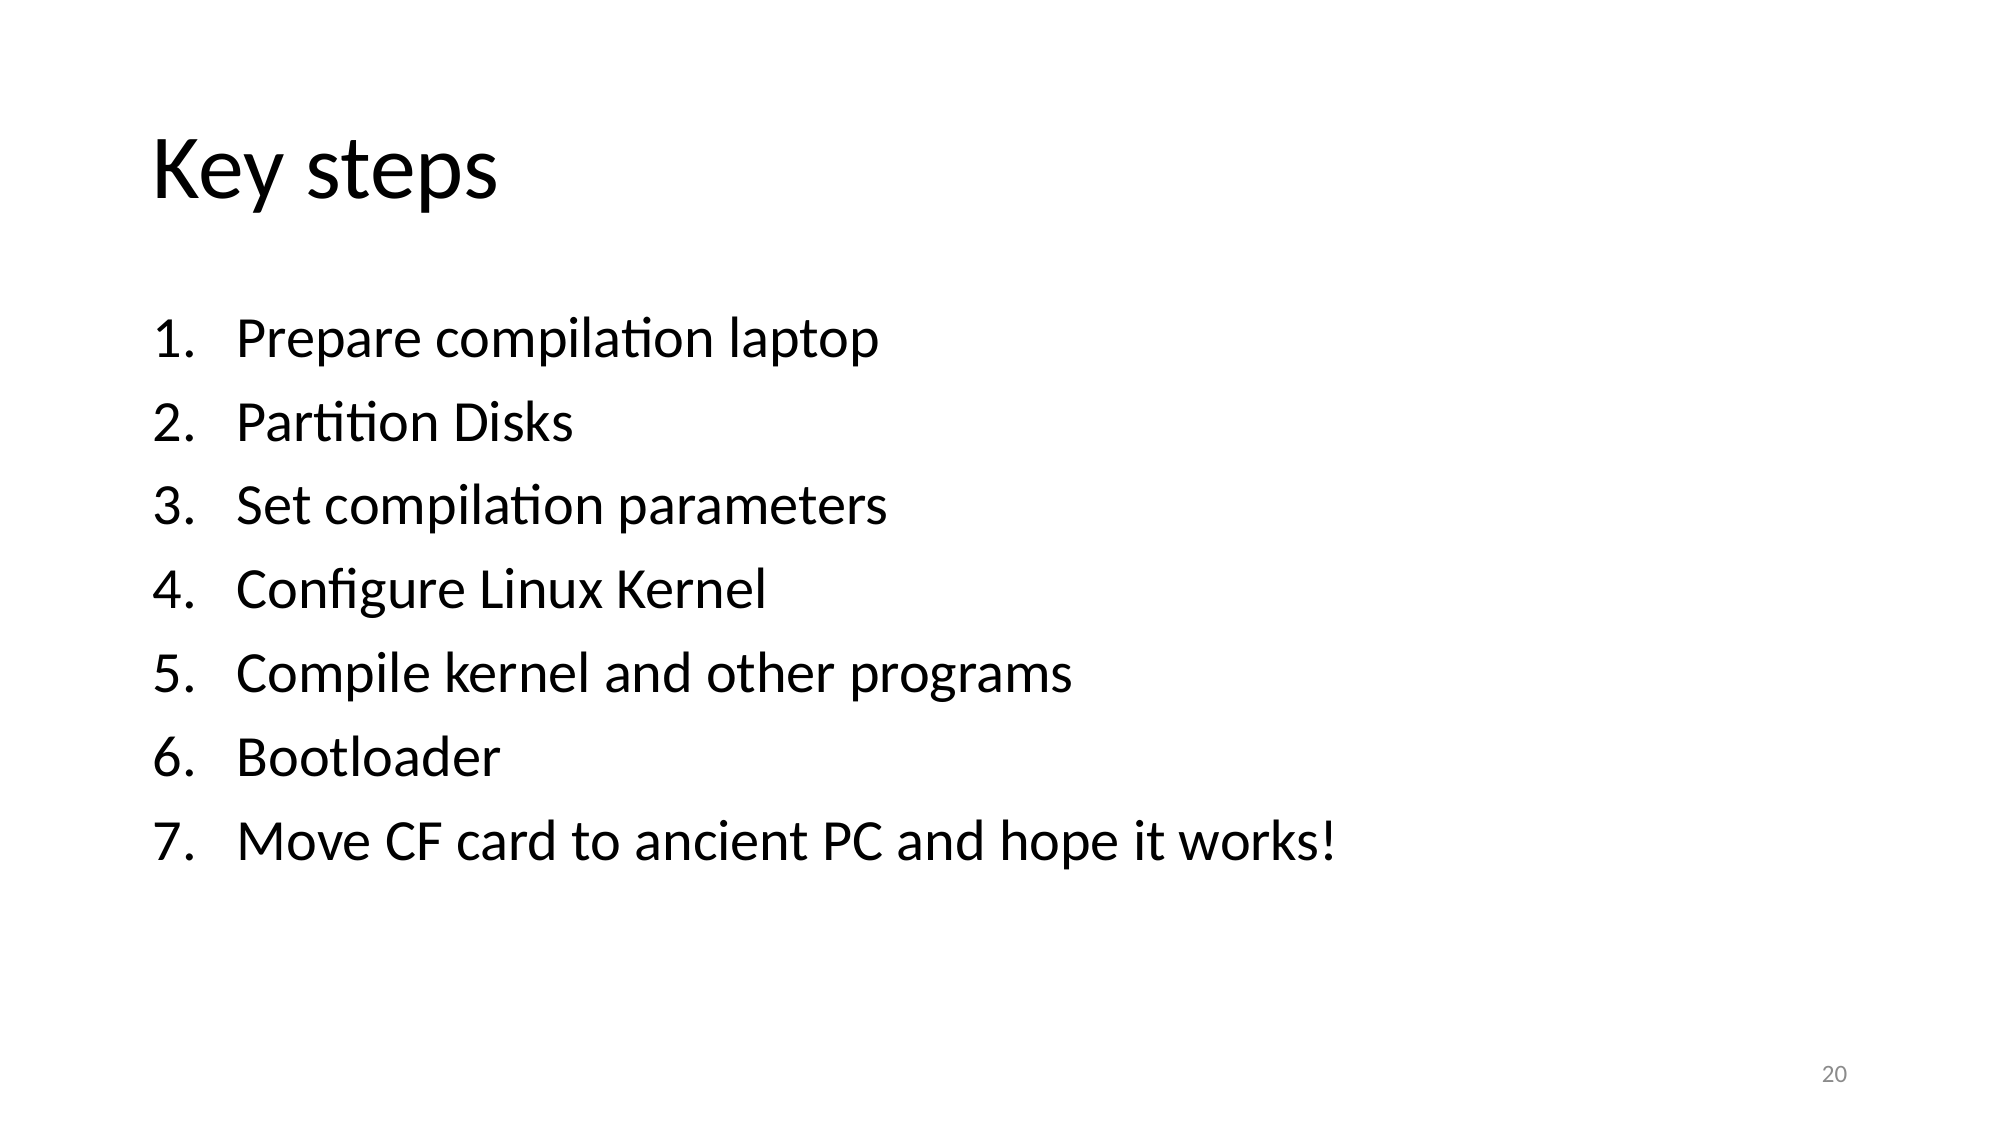

# Key steps
Prepare compilation laptop
Partition Disks
Set compilation parameters
Configure Linux Kernel
Compile kernel and other programs
Bootloader
Move CF card to ancient PC and hope it works!
20